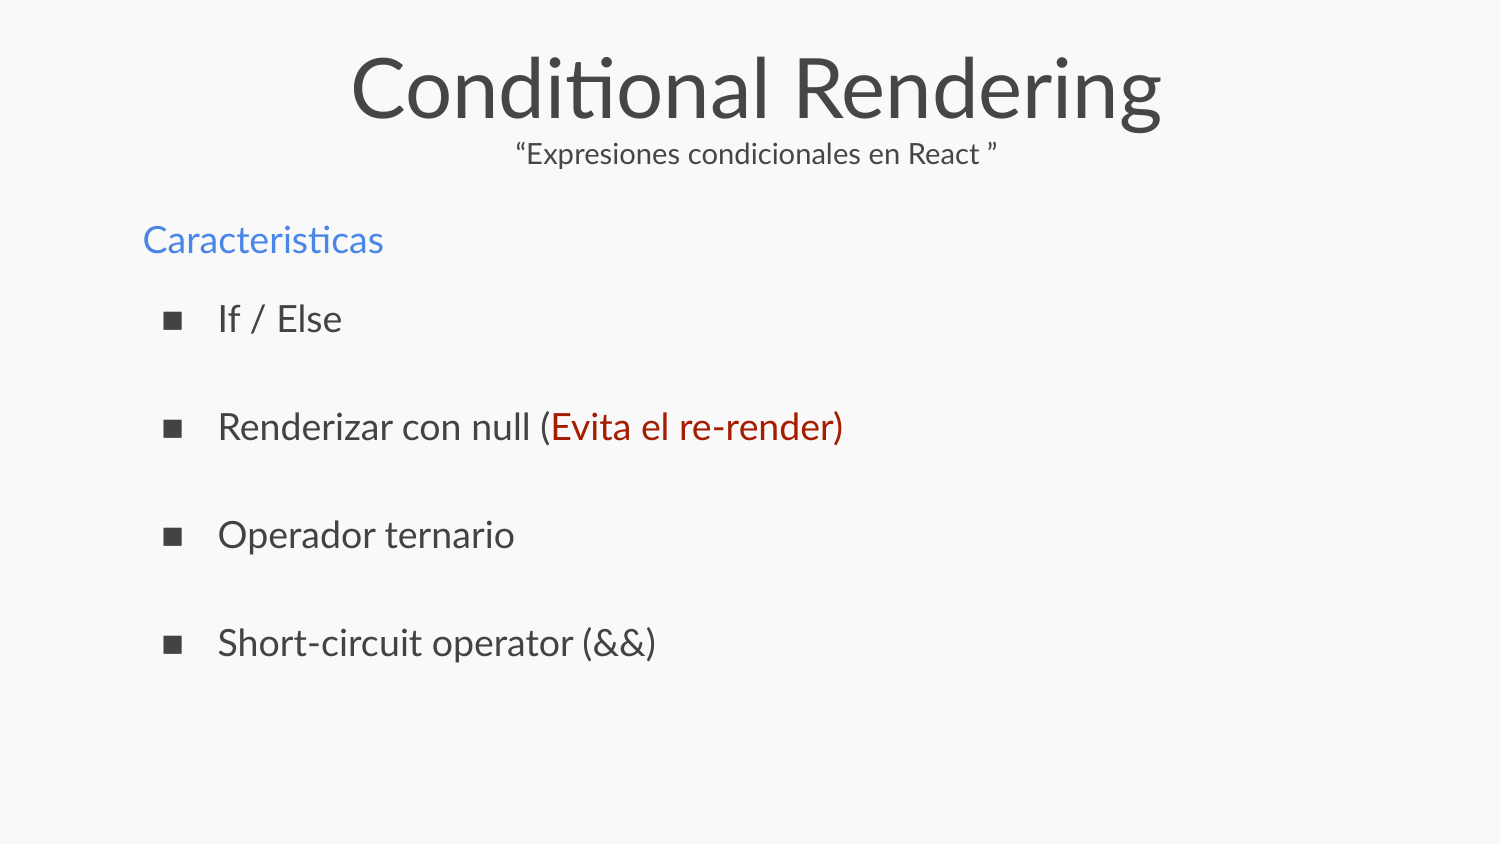

Conditional Rendering
“Expresiones condicionales en React ”
Caracteristicas
If / Else
Renderizar con null (Evita el re-render)
Operador ternario
Short-circuit operator (&&)